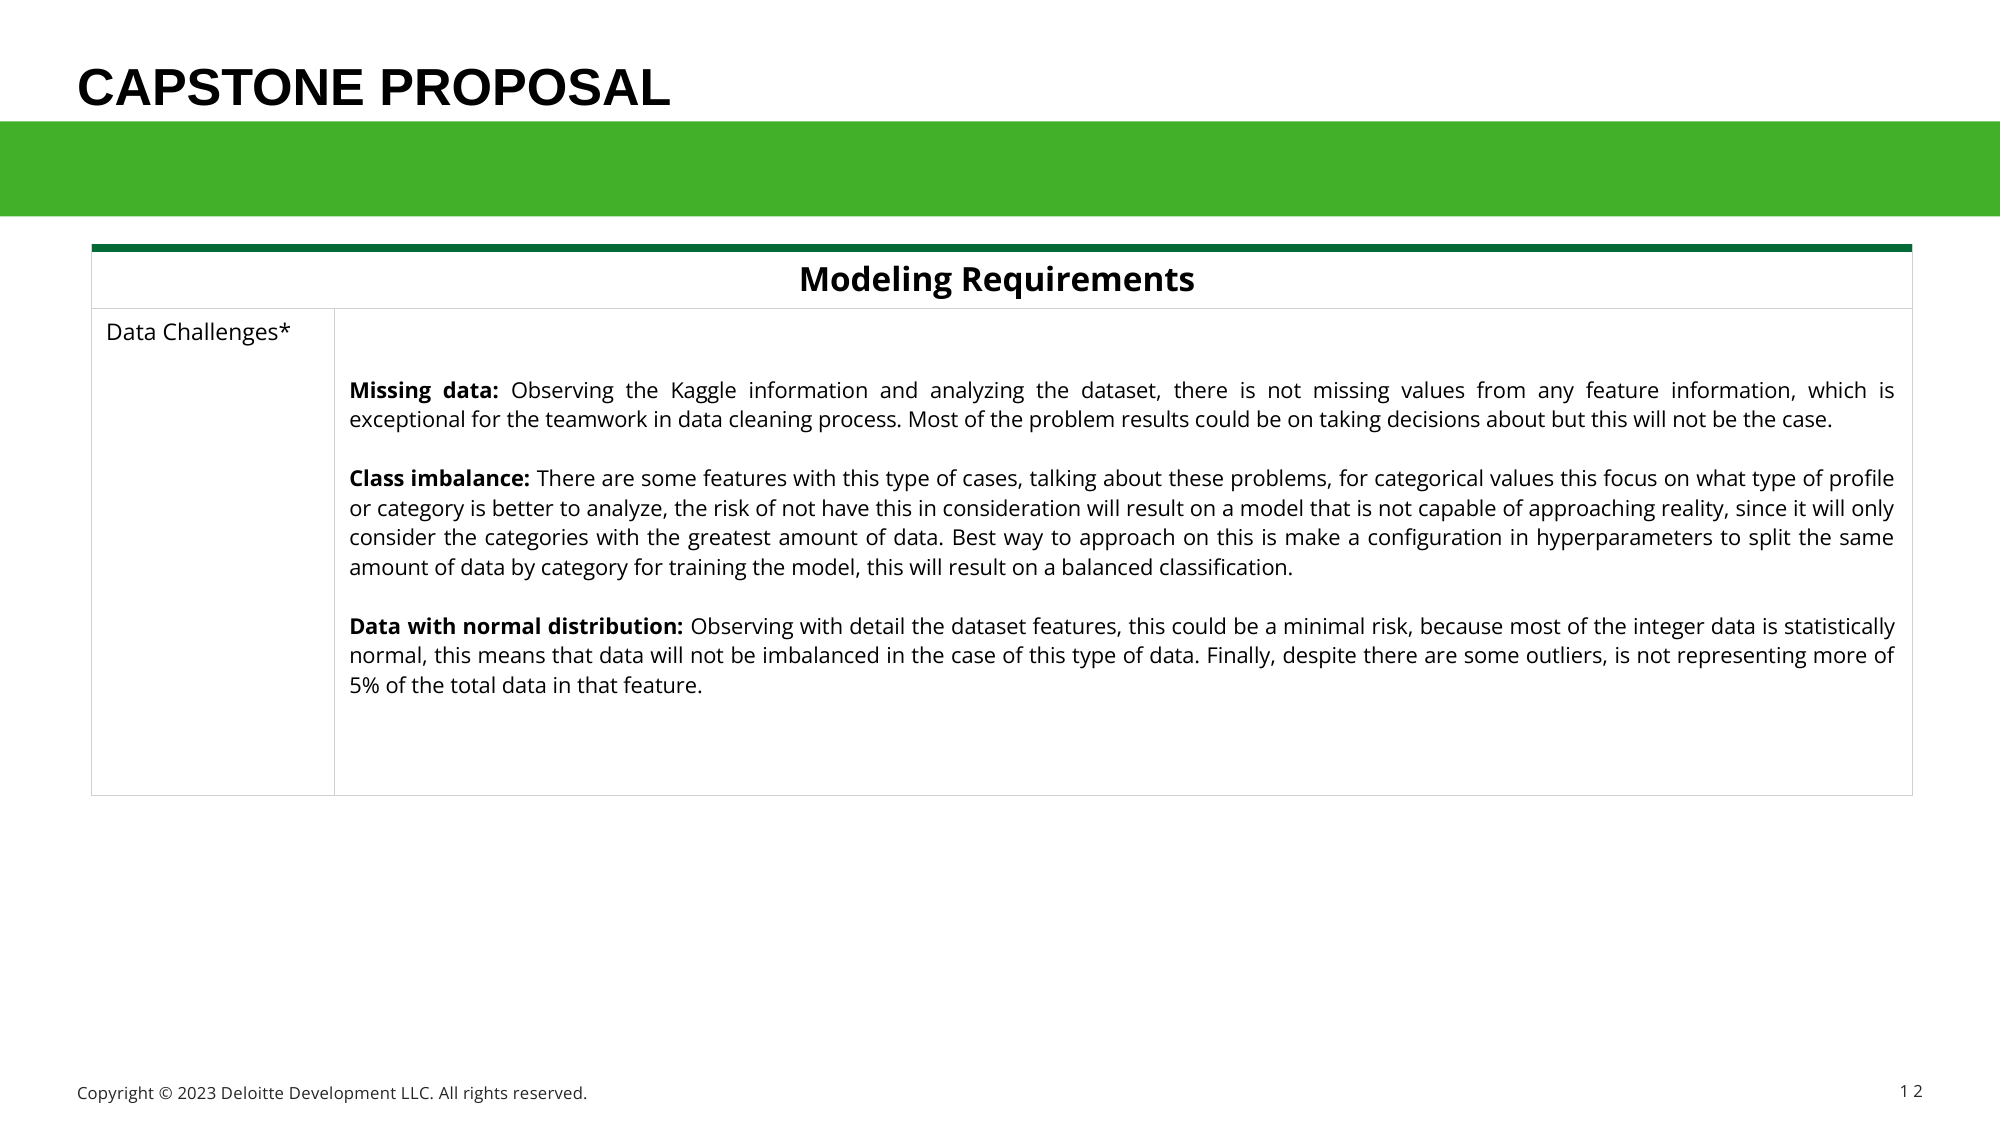

# CAPSTONE PROPOSAL

| Modeling Requirements |  |
| --- | --- |
| Data Challenges\* | Missing data: Observing the Kaggle information and analyzing the dataset, there is not missing values from any feature information, which is exceptional for the teamwork in data cleaning process. Most of the problem results could be on taking decisions about but this will not be the case. Class imbalance: There are some features with this type of cases, talking about these problems, for categorical values this focus on what type of profile or category is better to analyze, the risk of not have this in consideration will result on a model that is not capable of approaching reality, since it will only consider the categories with the greatest amount of data. Best way to approach on this is make a configuration in hyperparameters to split the same amount of data by category for training the model, this will result on a balanced classification. Data with normal distribution: Observing with detail the dataset features, this could be a minimal risk, because most of the integer data is statistically normal, this means that data will not be imbalanced in the case of this type of data. Finally, despite there are some outliers, is not representing more of 5% of the total data in that feature. |